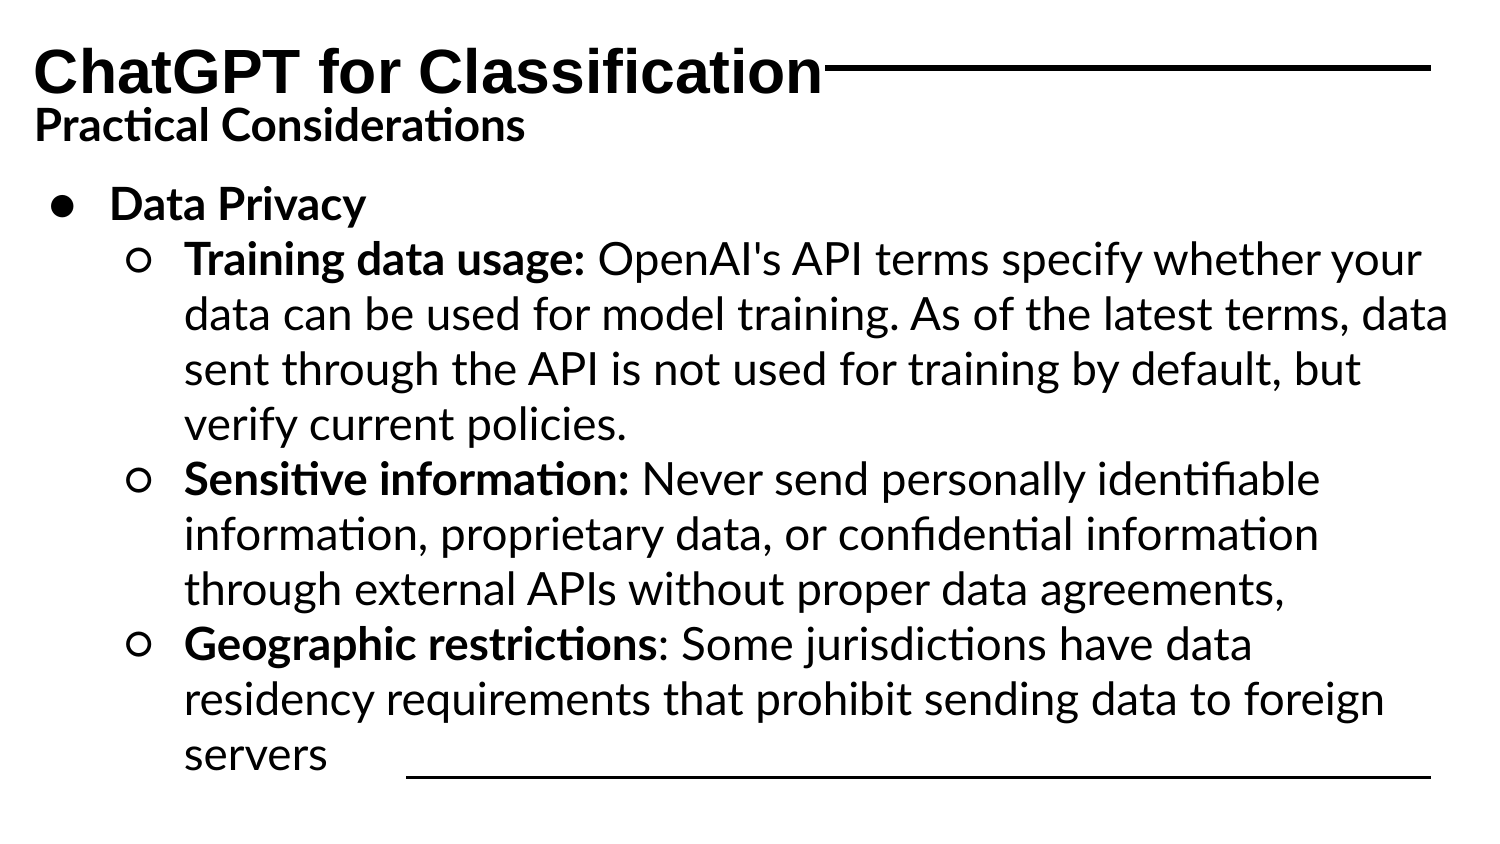

# ChatGPT for Classification

Practical Considerations
Data Privacy
Training data usage: OpenAI's API terms specify whether your data can be used for model training. As of the latest terms, data sent through the API is not used for training by default, but verify current policies.
Sensitive information: Never send personally identifiable information, proprietary data, or confidential information through external APIs without proper data agreements,
Geographic restrictions: Some jurisdictions have data residency requirements that prohibit sending data to foreign servers